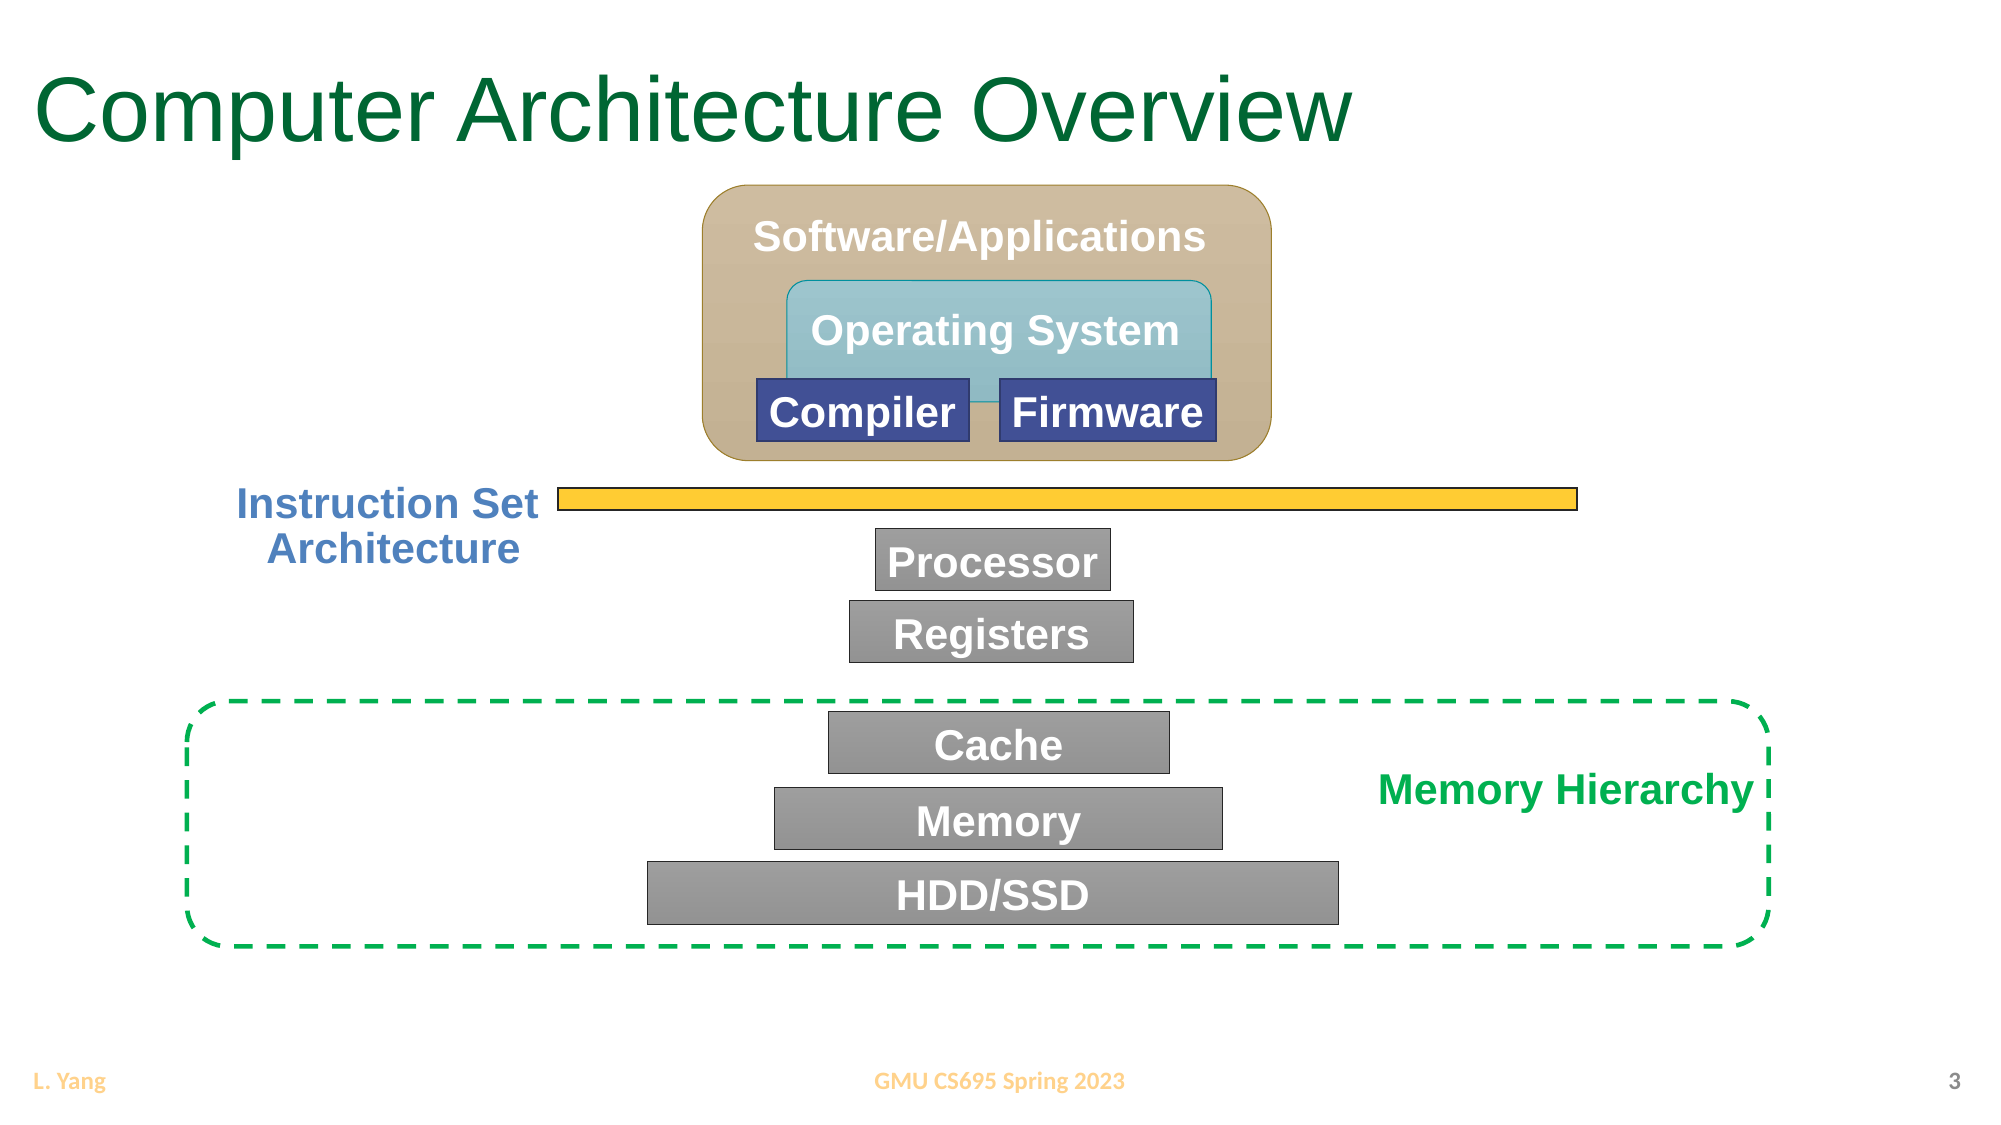

# Computer Architecture Overview

Software/Applications

Operating System
Compiler
Firmware
Processor
Registers
Cache
Memory
HDD/SSD
Instruction Set
 Architecture

Memory Hierarchy
3
GMU CS695 Spring 2023
L. Yang